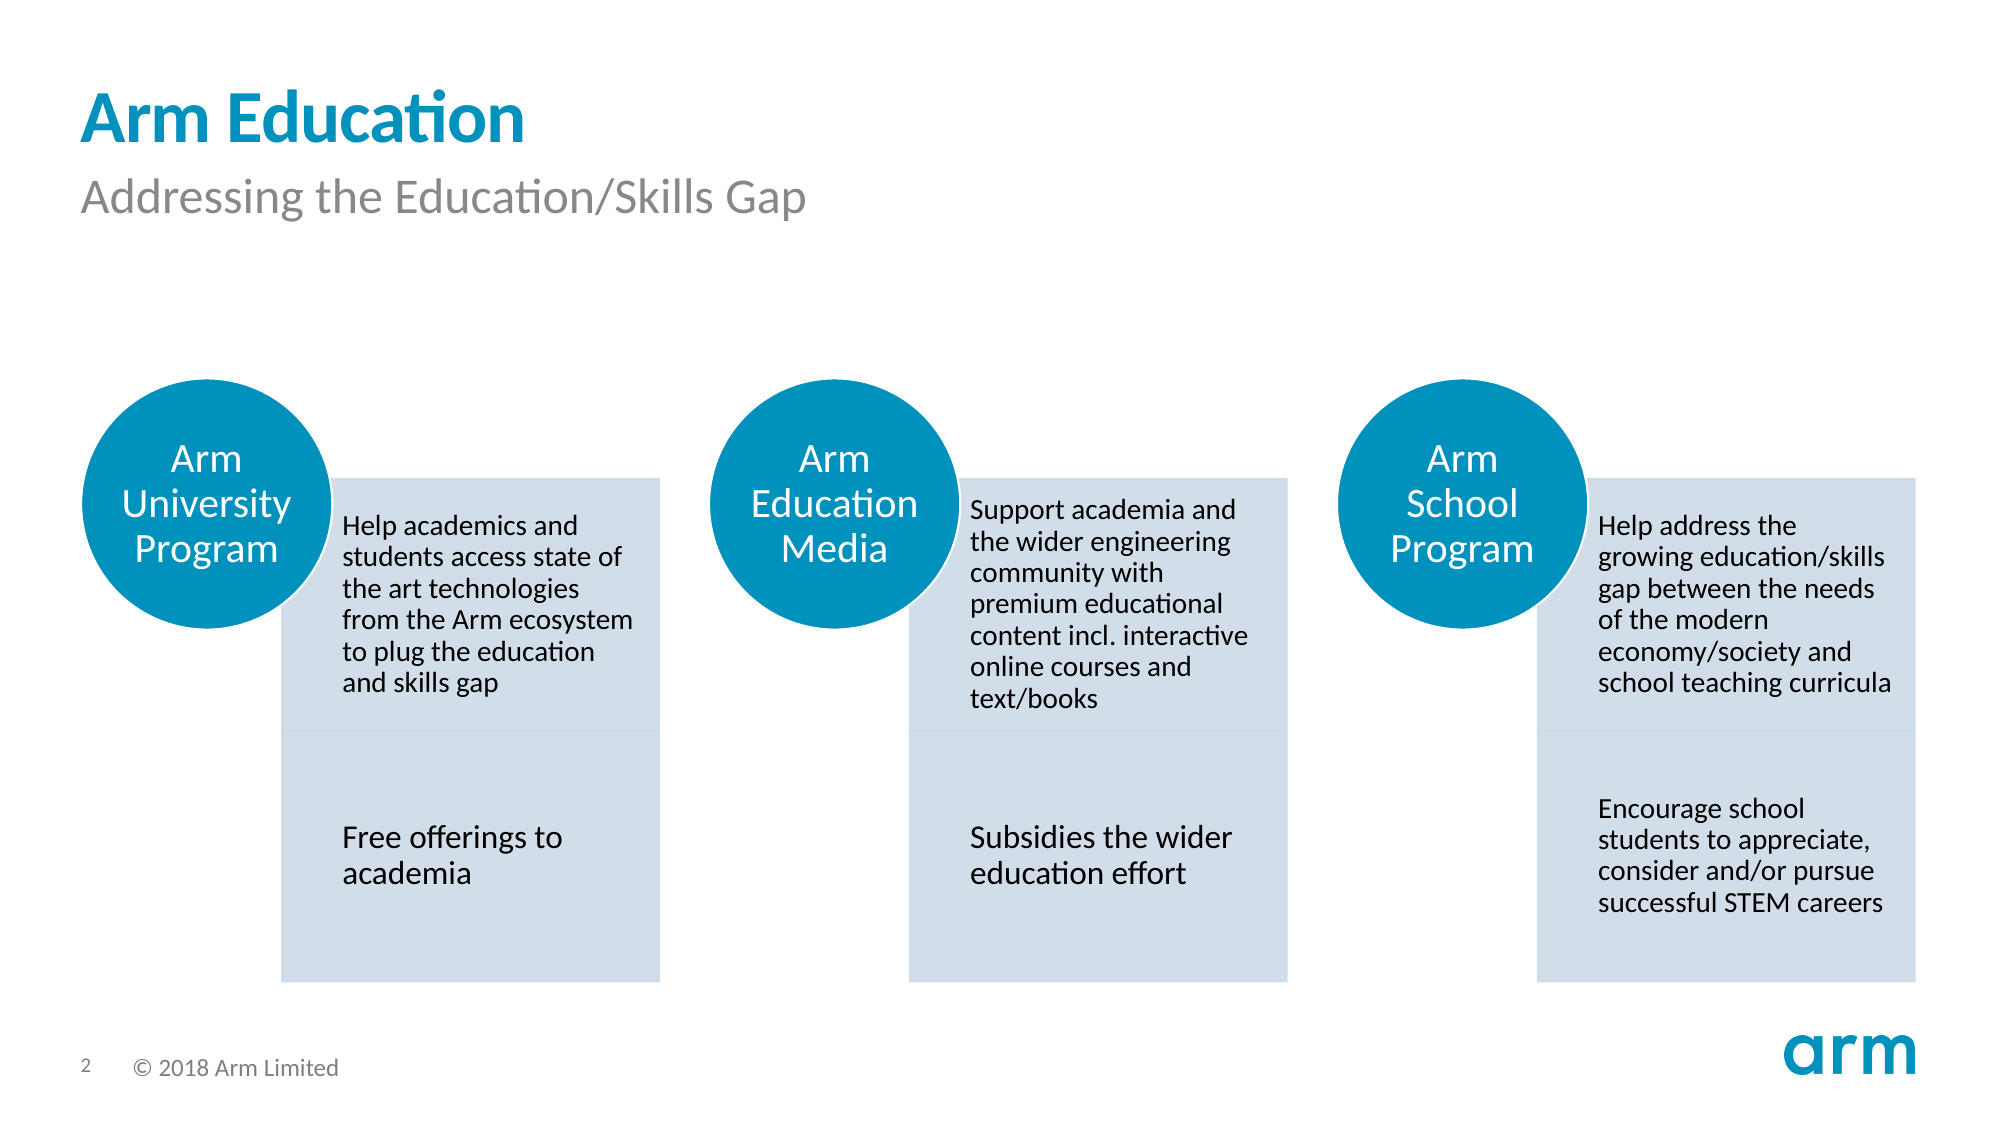

# Arm Education
Addressing the Education/Skills Gap
Help academics and students access state of the art technologies from the Arm ecosystem to plug the education and skills gap
Free offerings to academia
Arm University Program
Support academia and the wider engineering community with premium educational content incl. interactive online courses and text/books
Subsidies the wider education effort
Arm Education Media
Help address the growing education/skills gap between the needs of the modern economy/society and school teaching curricula
Encourage school students to appreciate, consider and/or pursue successful STEM careers
Arm School Program